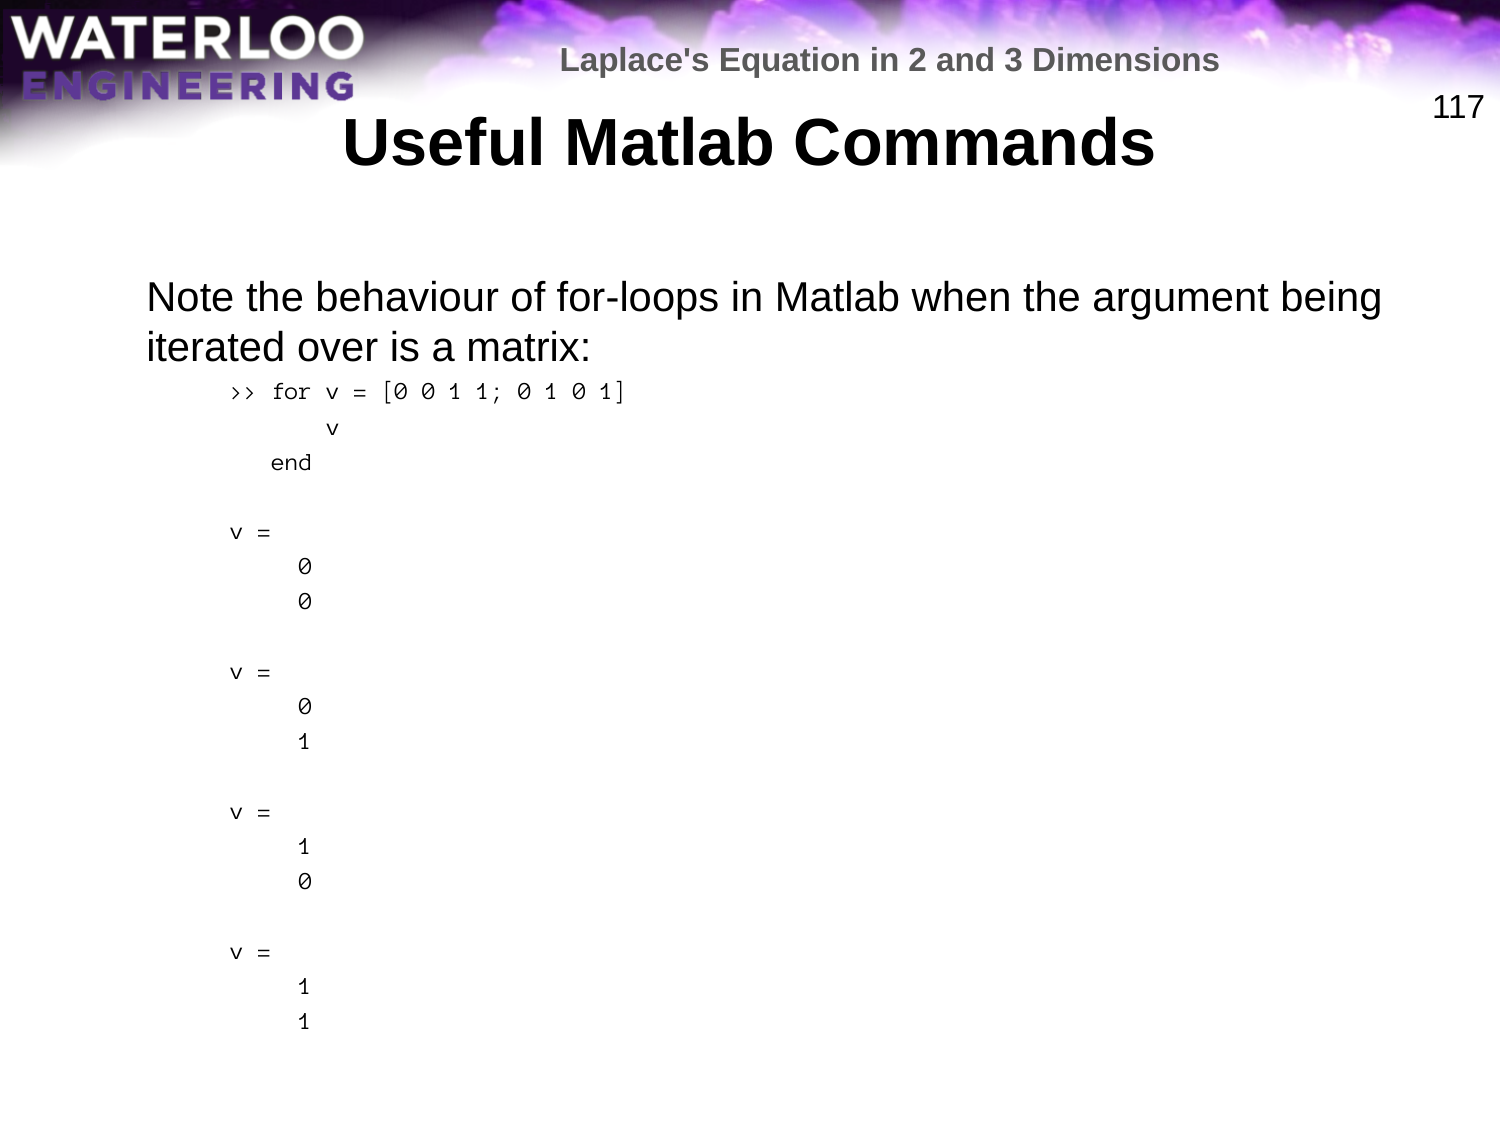

Laplace's Equation in 2 and 3 Dimensions
# Useful Matlab Commands
117
	Note the behaviour of for-loops in Matlab when the argument being iterated over is a matrix:
>> for v = [0 0 1 1; 0 1 0 1]
       v
   end

v =
     0
     0

v =
     0
     1

v =
     1
     0

v =
     1
     1